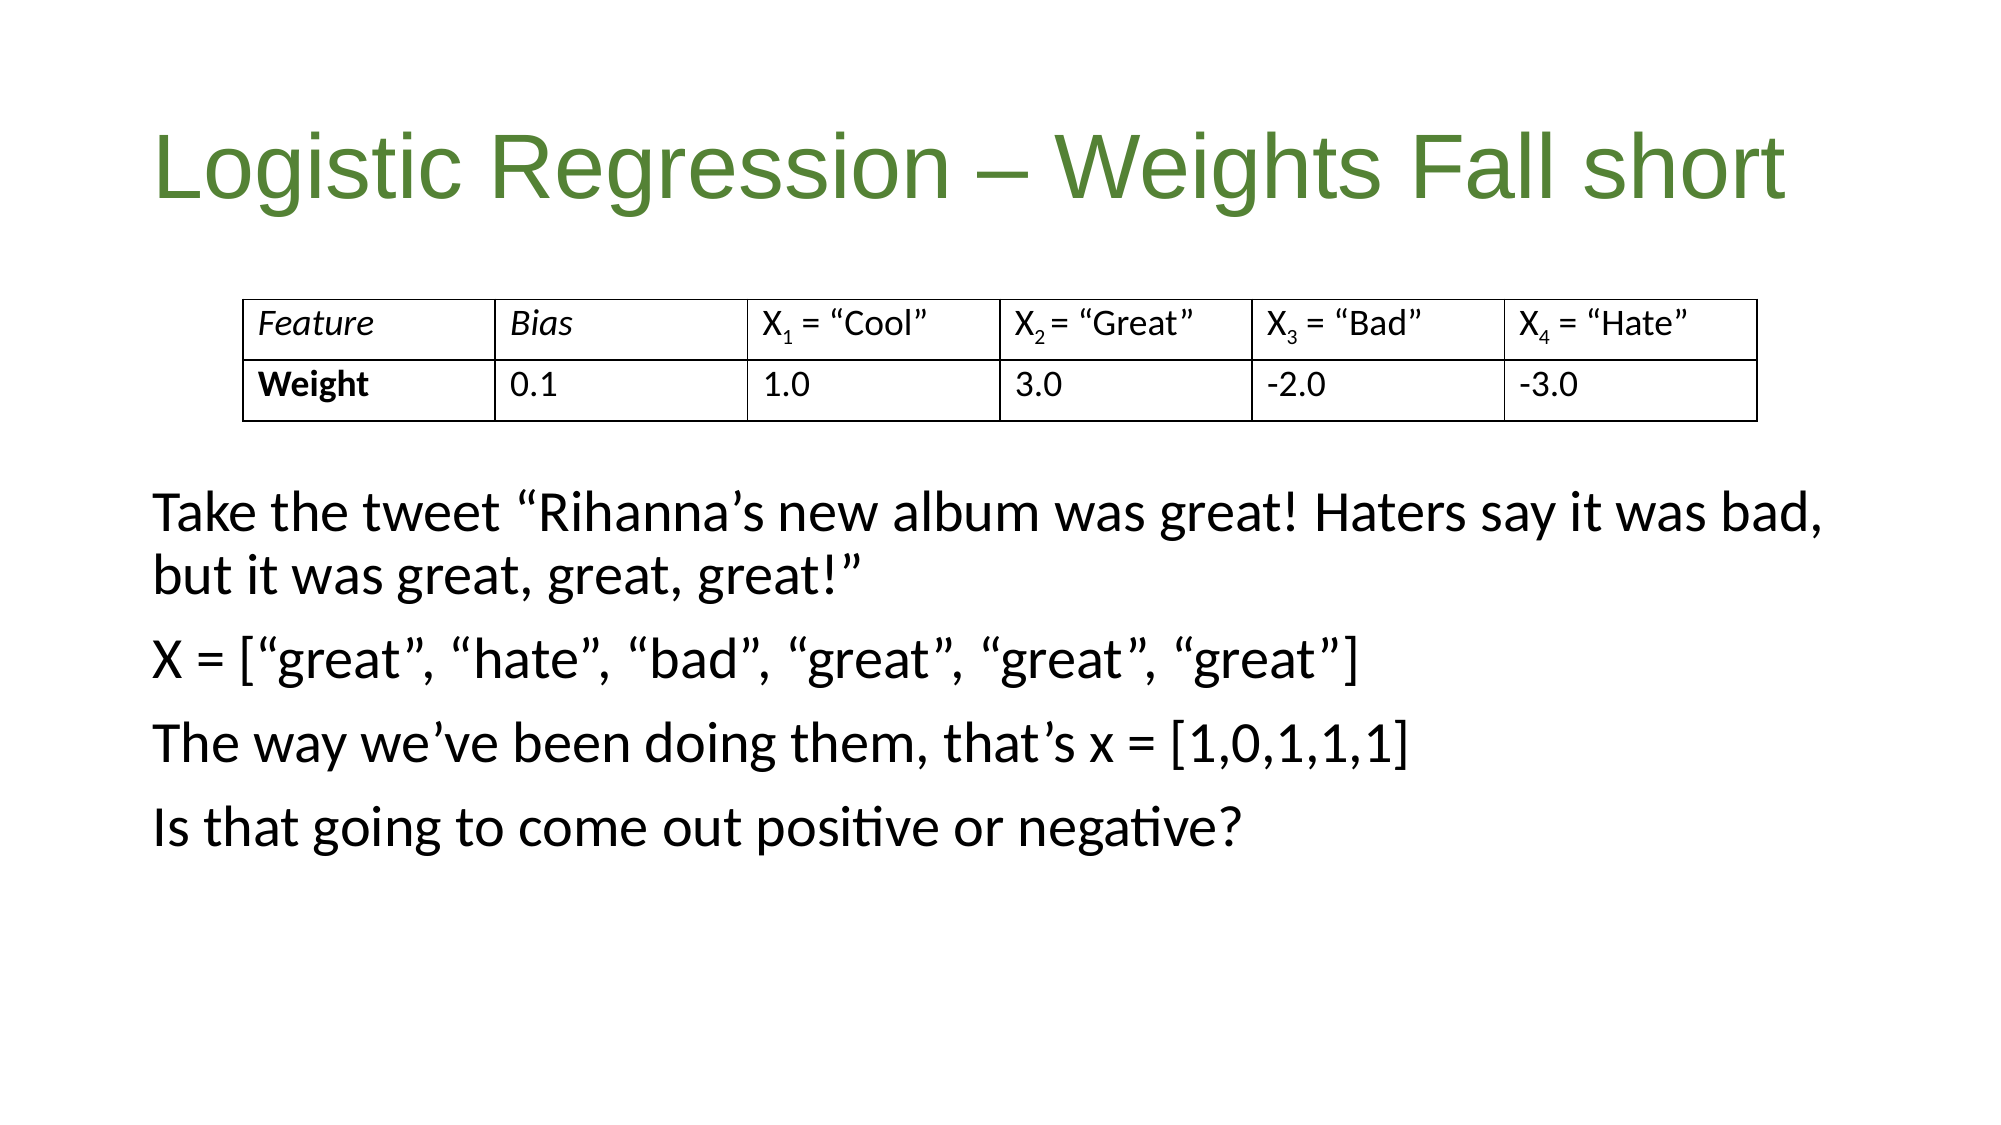

# Logistic Regression – Weights Fall short

Take the tweet “Rihanna’s new album was great! Haters say it was bad, but it was great, great, great!”
X = [“great”, “hate”, “bad”, “great”, “great”, “great”]
The way we’ve been doing them, that’s x = [1,0,1,1,1]
Is that going to come out positive or negative?
| Feature | Bias | X1 = “Cool” | X2 = “Great” | X3 = “Bad” | X4 = “Hate” |
| --- | --- | --- | --- | --- | --- |
| Weight | 0.1 | 1.0 | 3.0 | -2.0 | -3.0 |